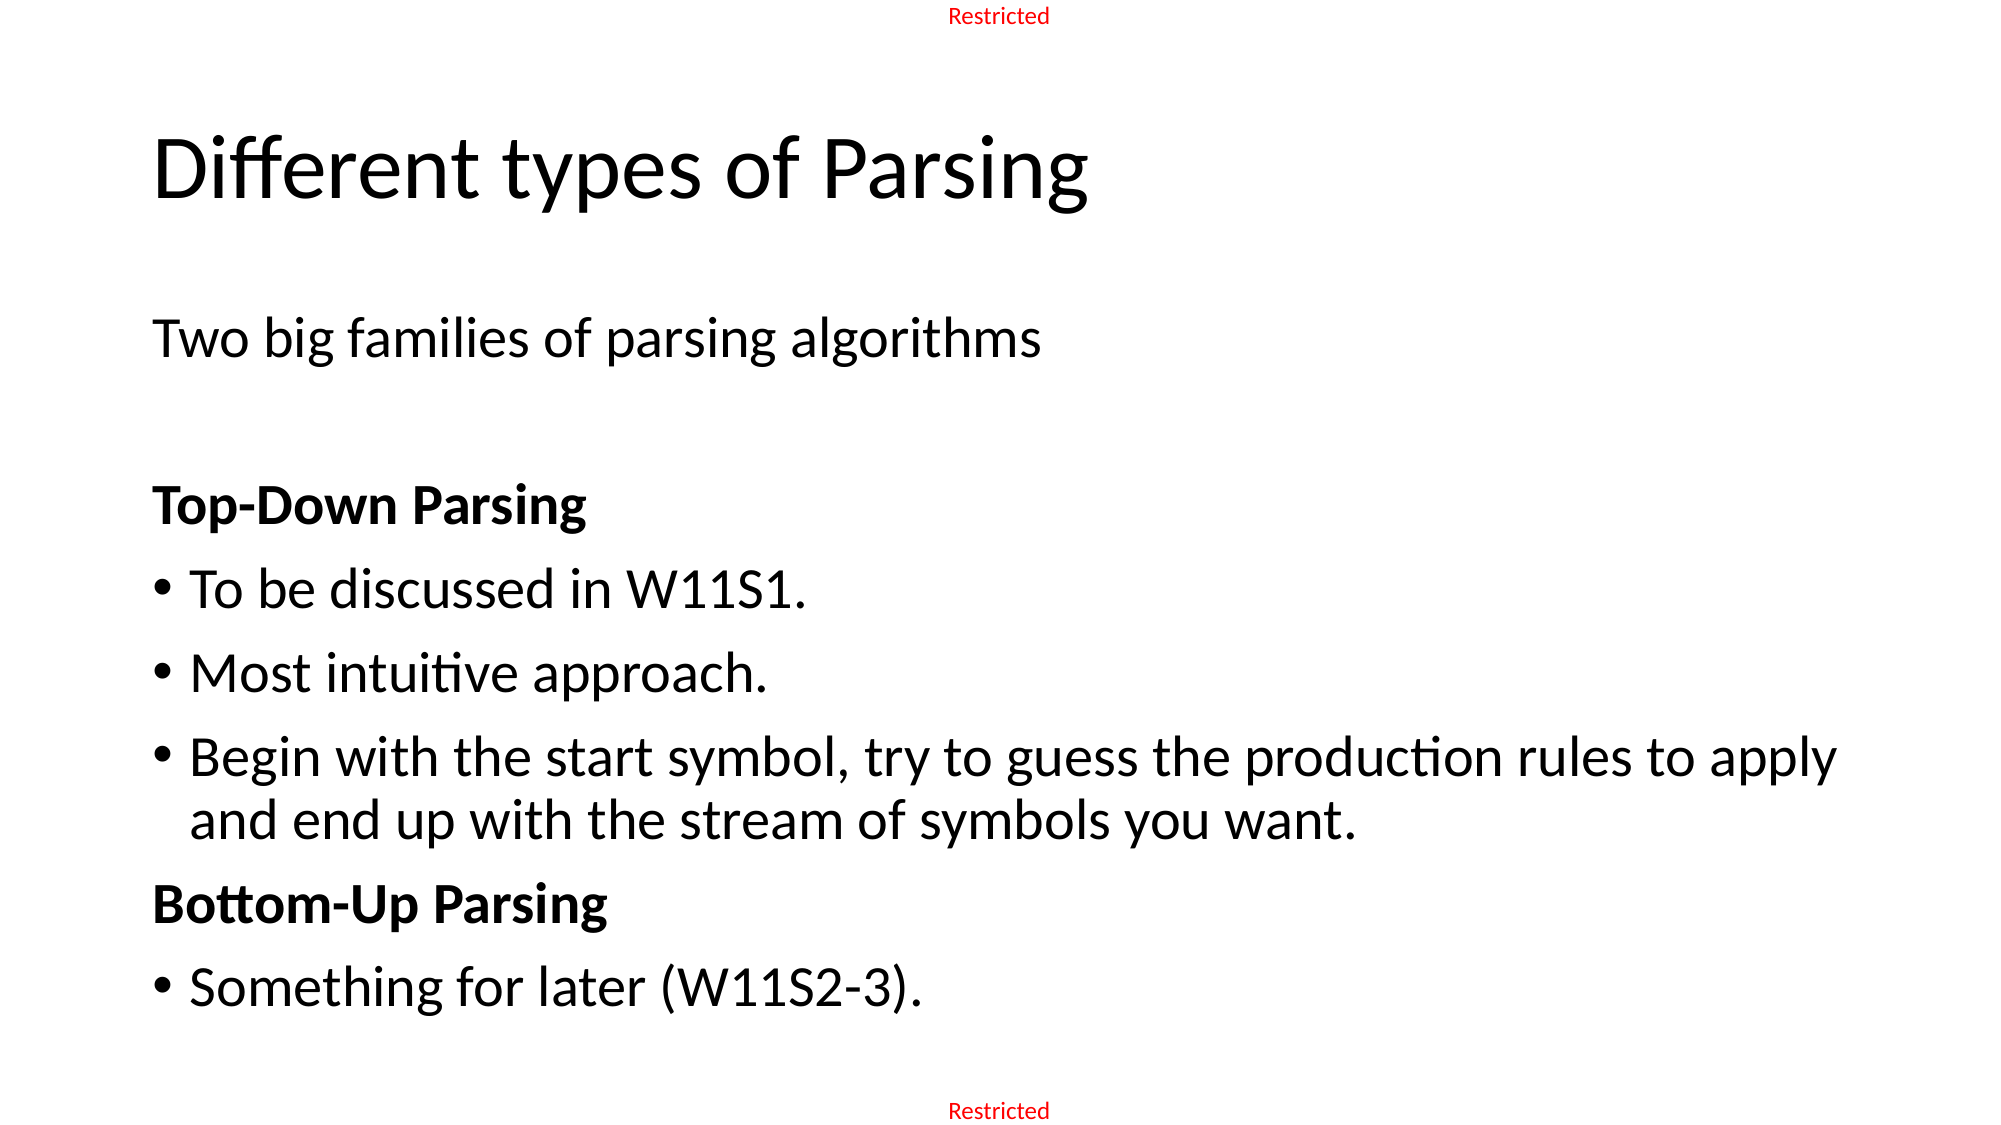

# Different types of Parsing
Two big families of parsing algorithms

Top-Down Parsing
To be discussed in W11S1.
Most intuitive approach.
Begin with the start symbol, try to guess the production rules to apply and end up with the stream of symbols you want.
Bottom-Up Parsing
Something for later (W11S2-3).